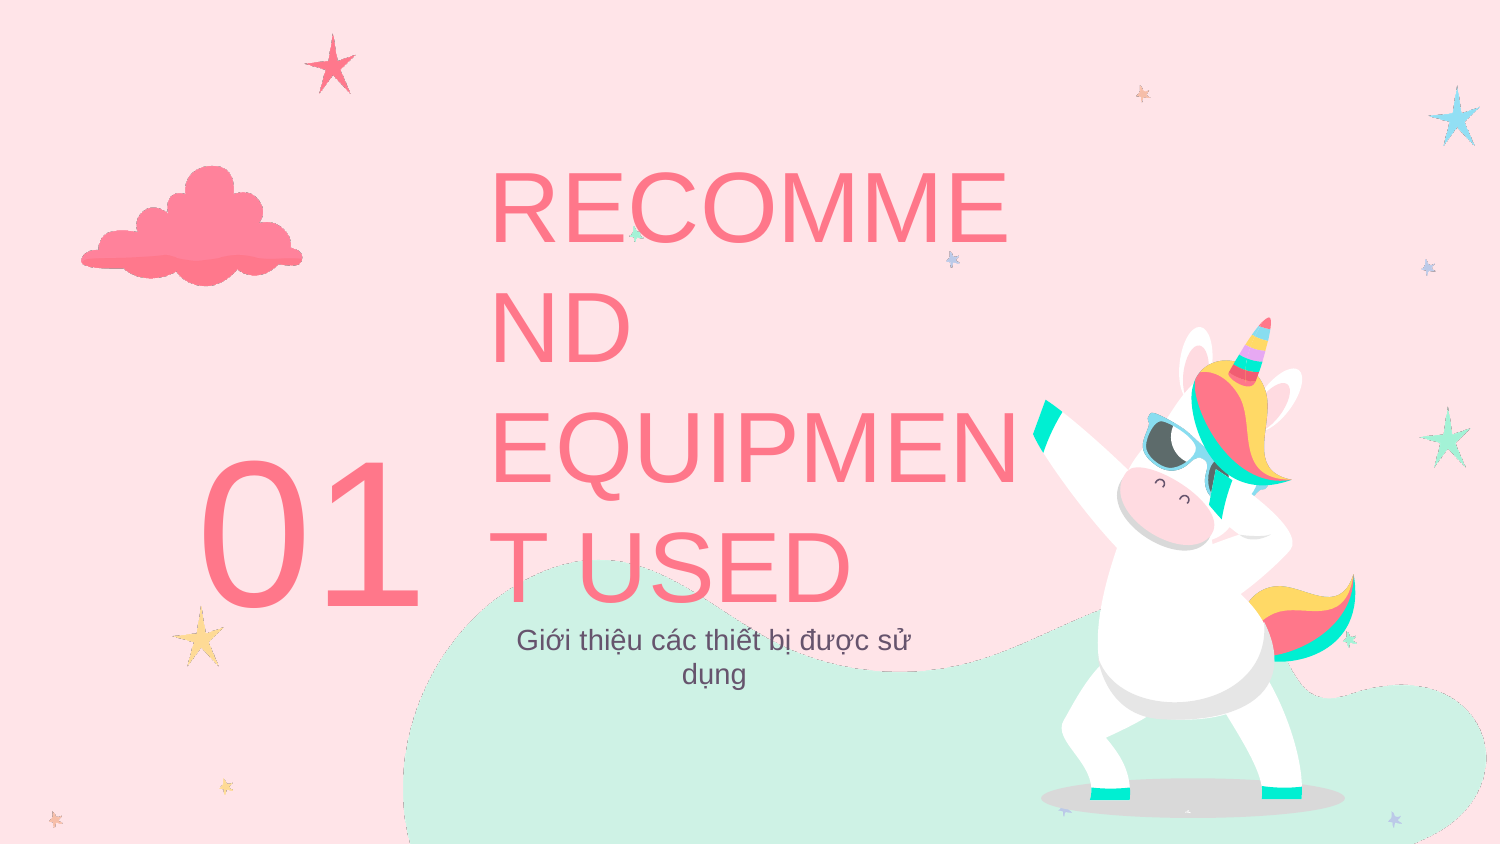

# RECOMMEND EQUIPMENT USED

01
Giới thiệu các thiết bị được sử dụng